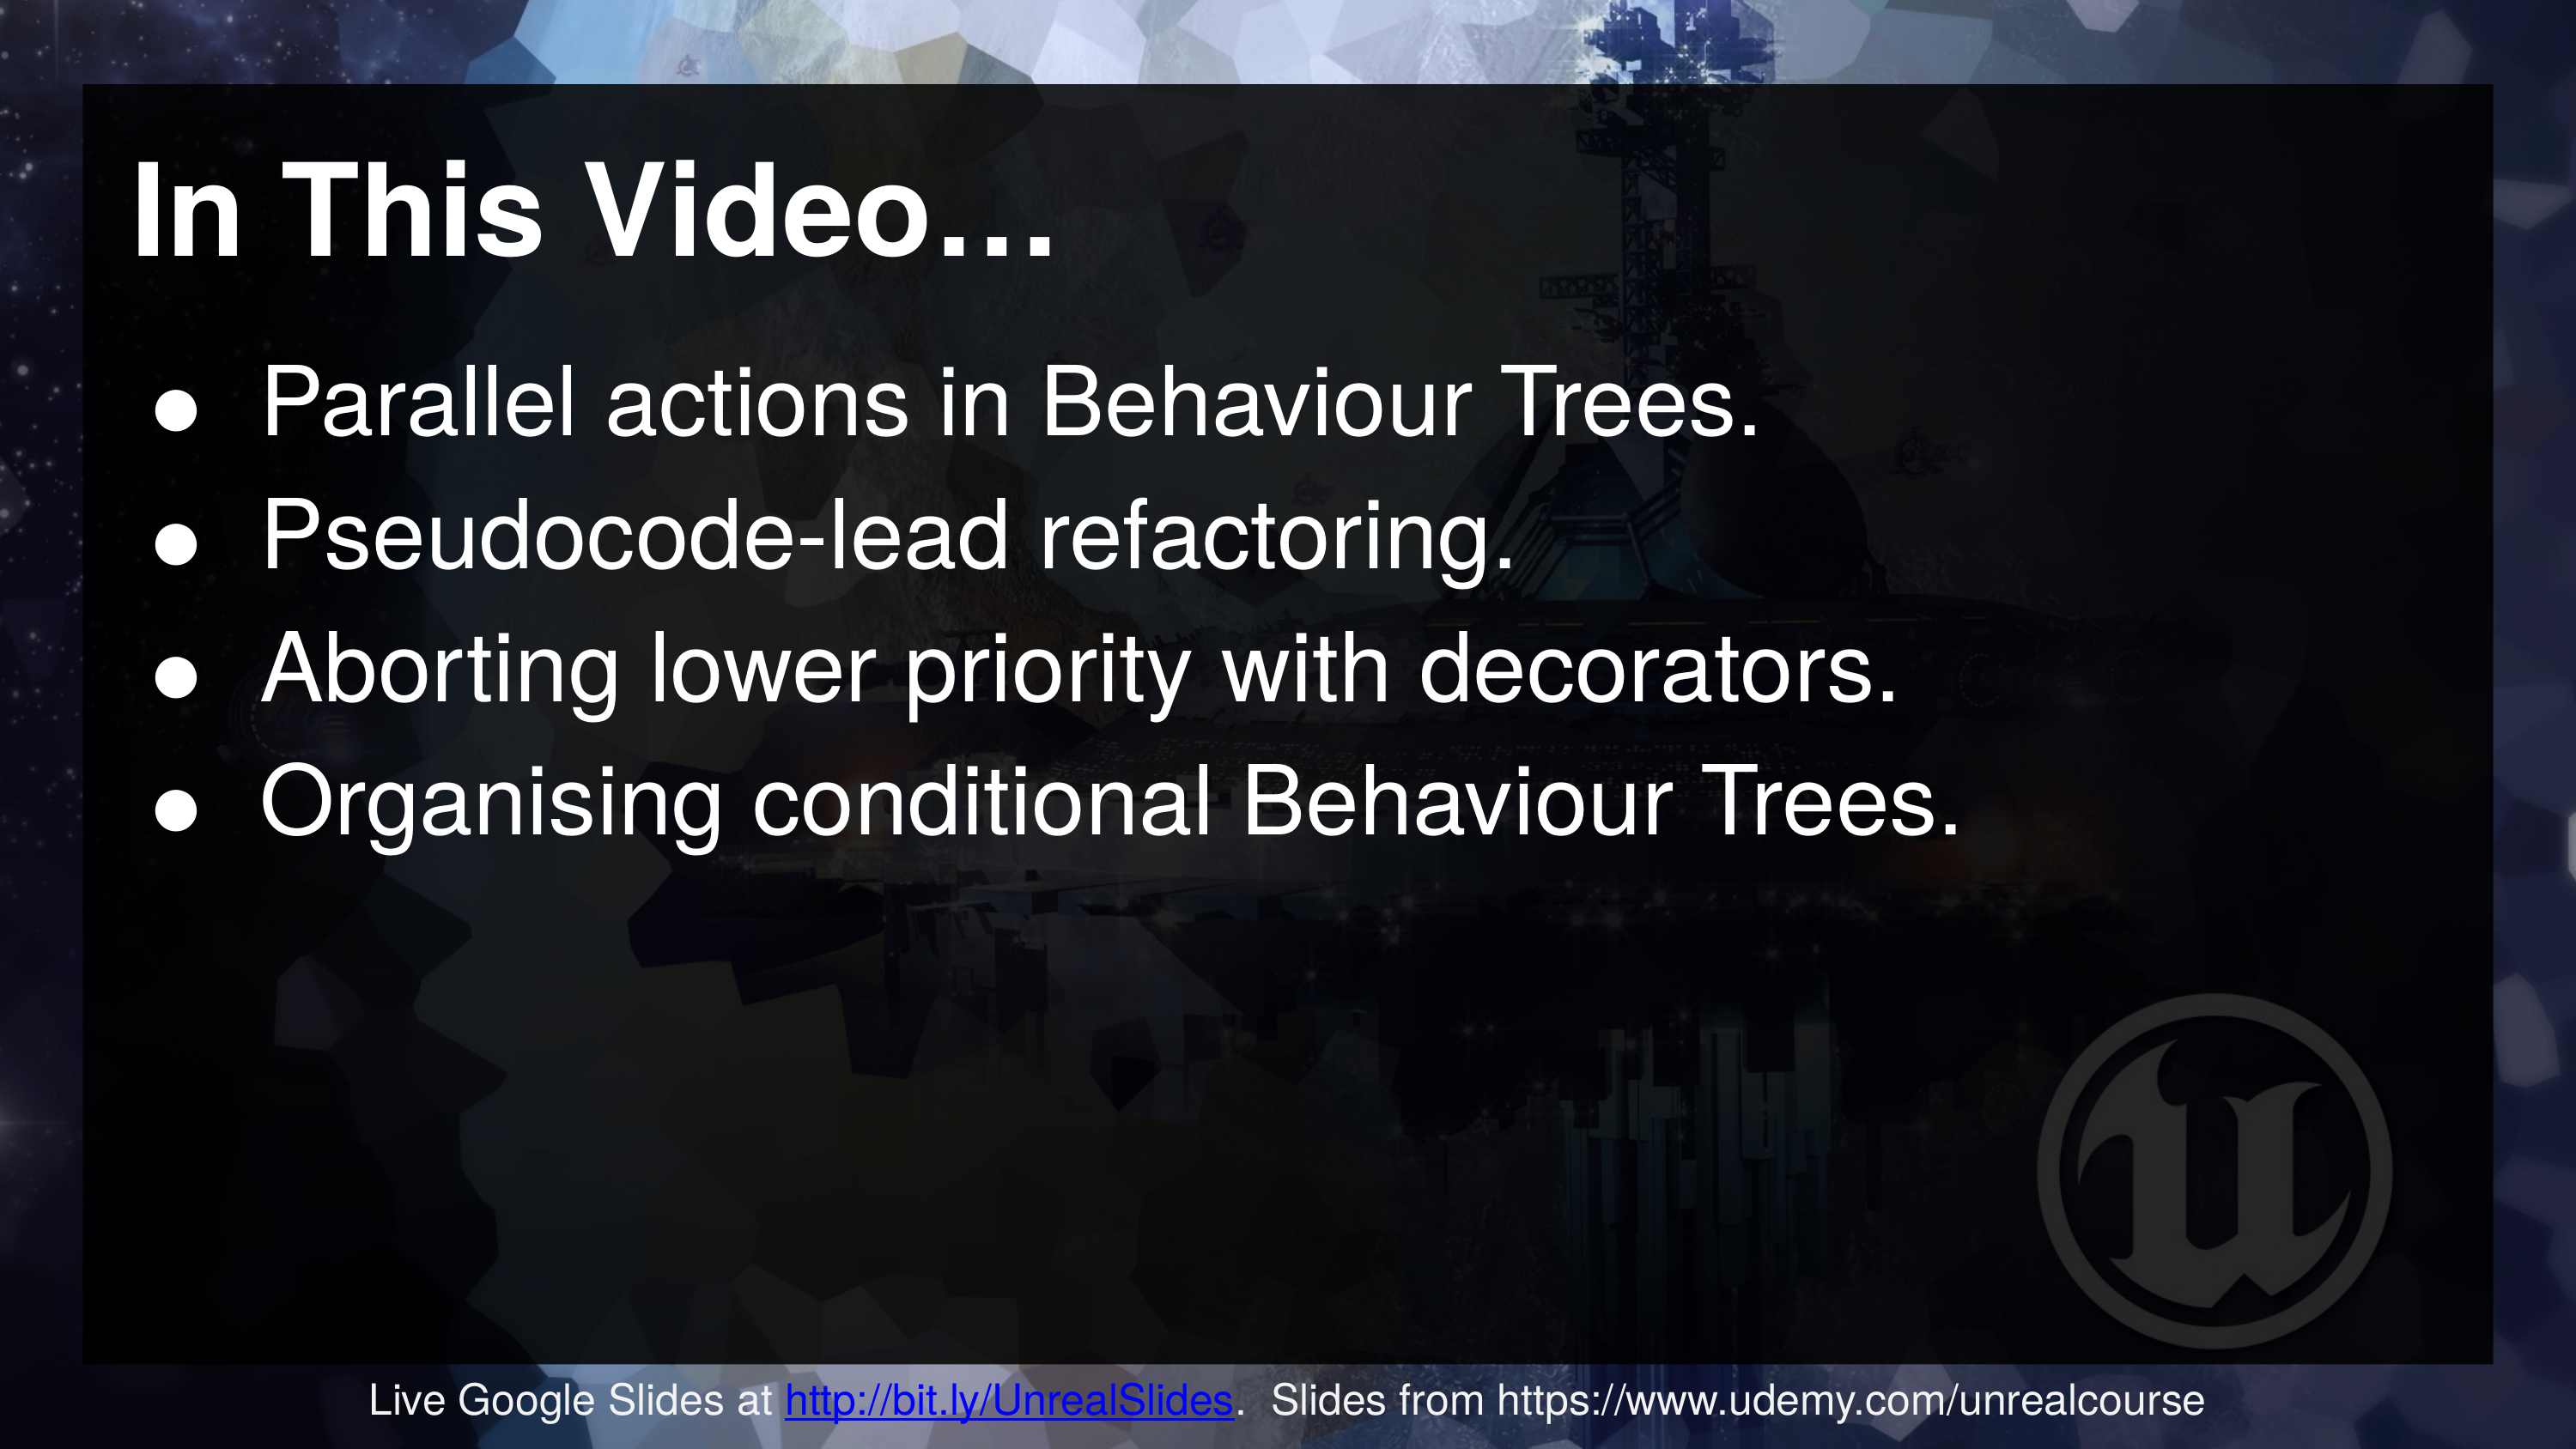

# In This Video…
Parallel actions in Behaviour Trees.
Pseudocode-lead refactoring.
Aborting lower priority with decorators.
Organising conditional Behaviour Trees.